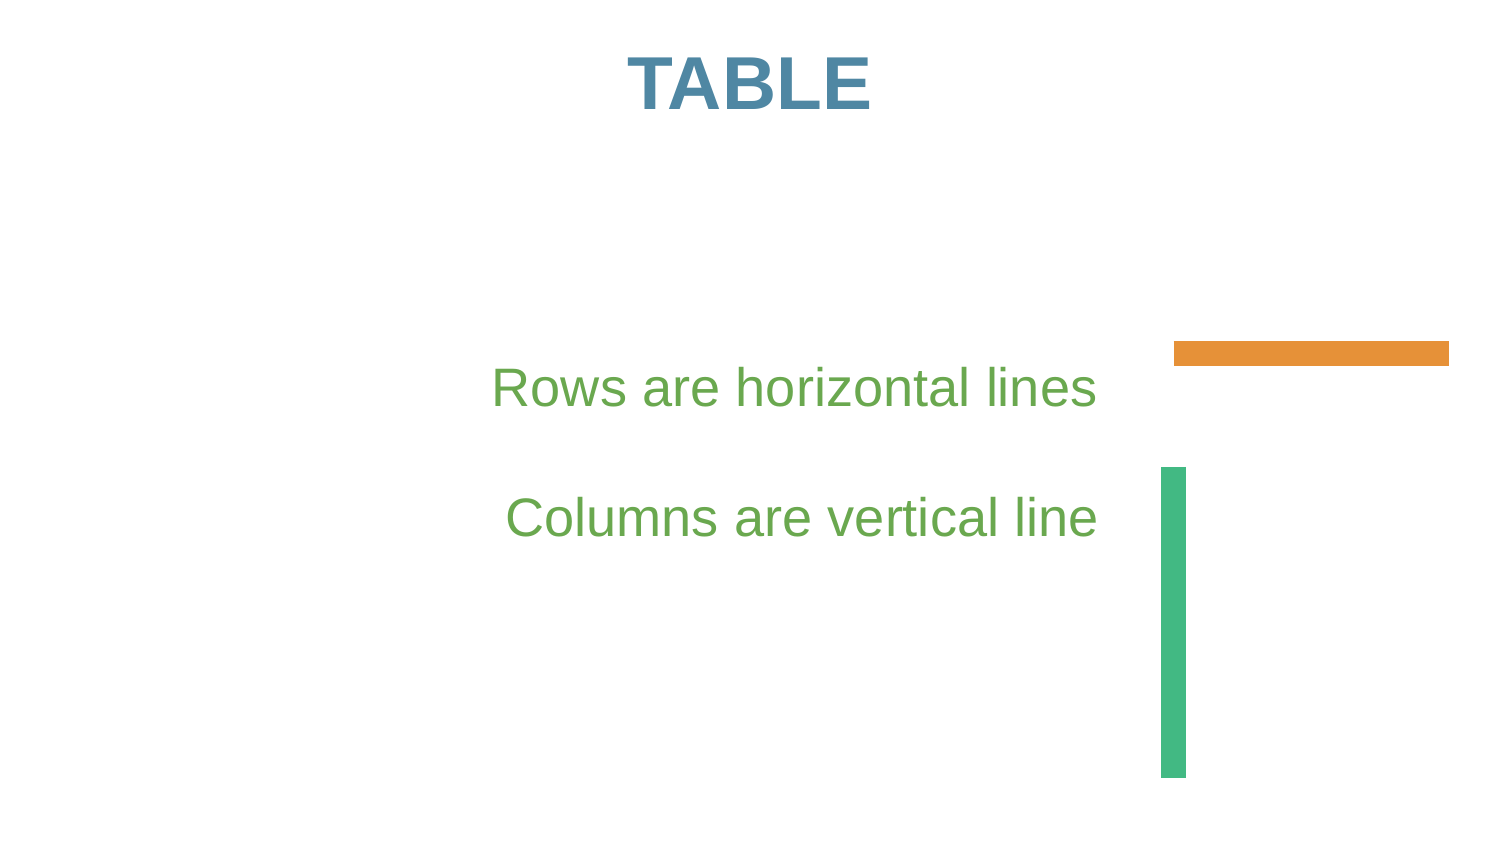

# TABLE
Rows are horizontal lines
Columns are vertical line